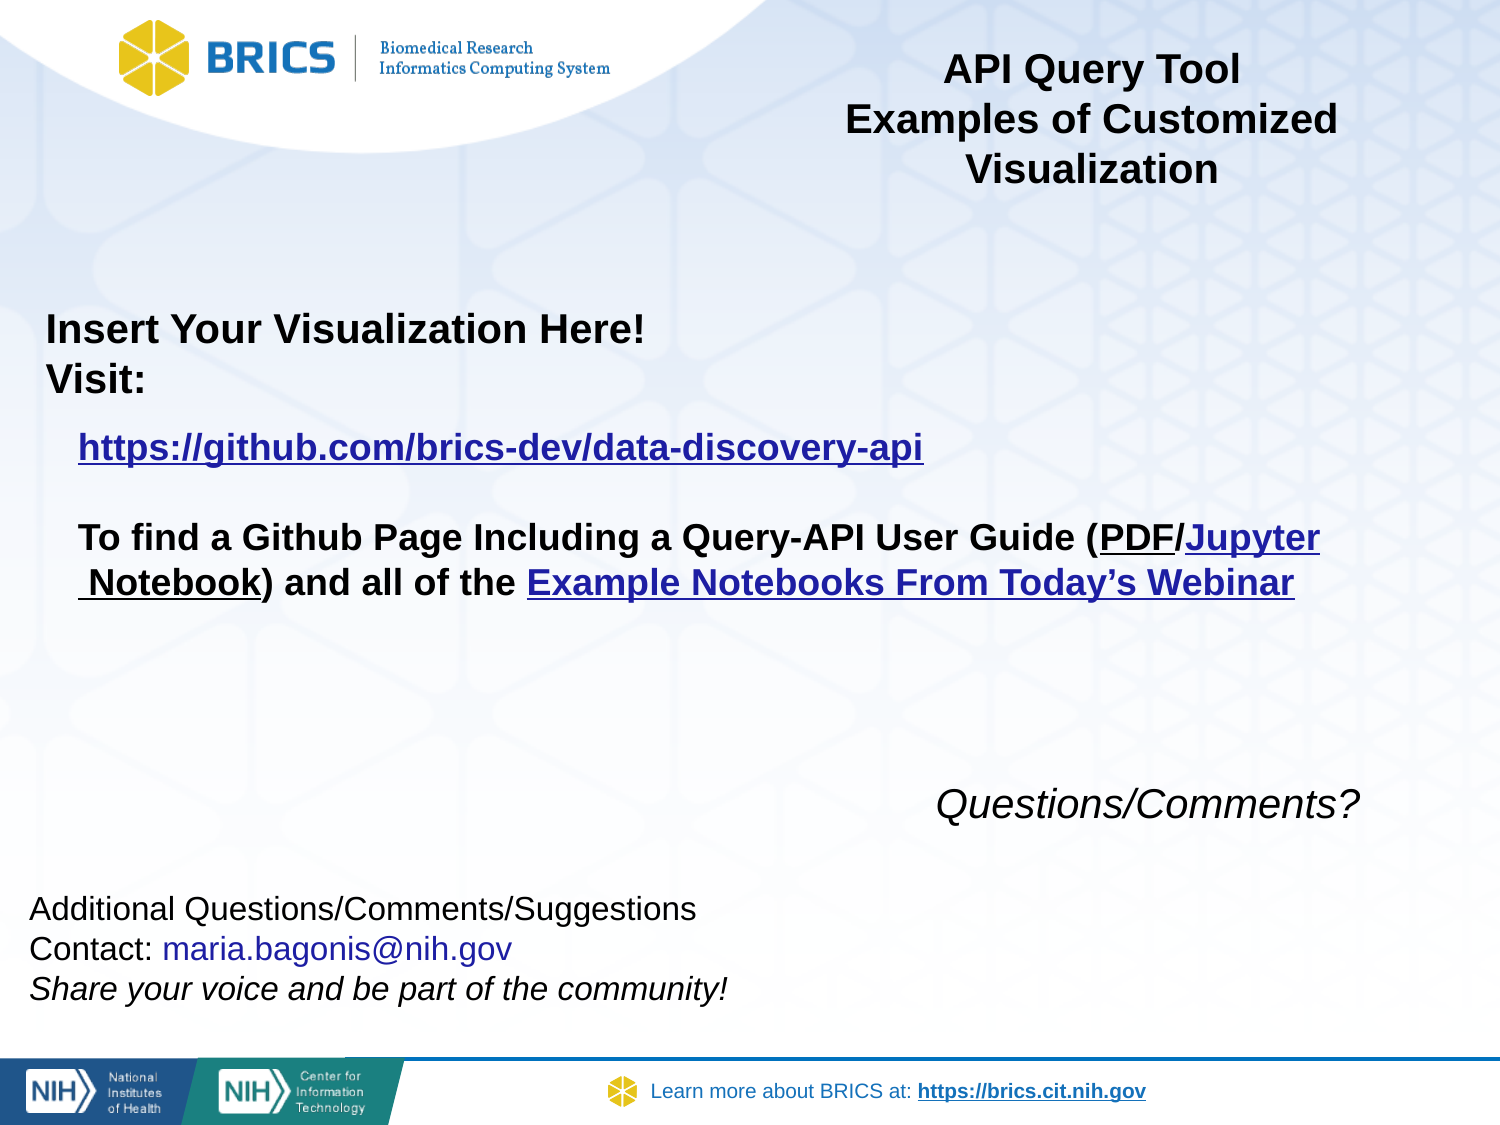

API Query Tool
Examples of Customized Visualization
Insert Your Visualization Here!
Visit:

https://github.com/brics-dev/data-discovery-api

To find a Github Page Including a Query-API User Guide (PDF/Jupyter Notebook) and all of the Example Notebooks From Today’s Webinar
Questions/Comments?

Additional Questions/Comments/Suggestions
Contact: maria.bagonis@nih.gov
Share your voice and be part of the community!